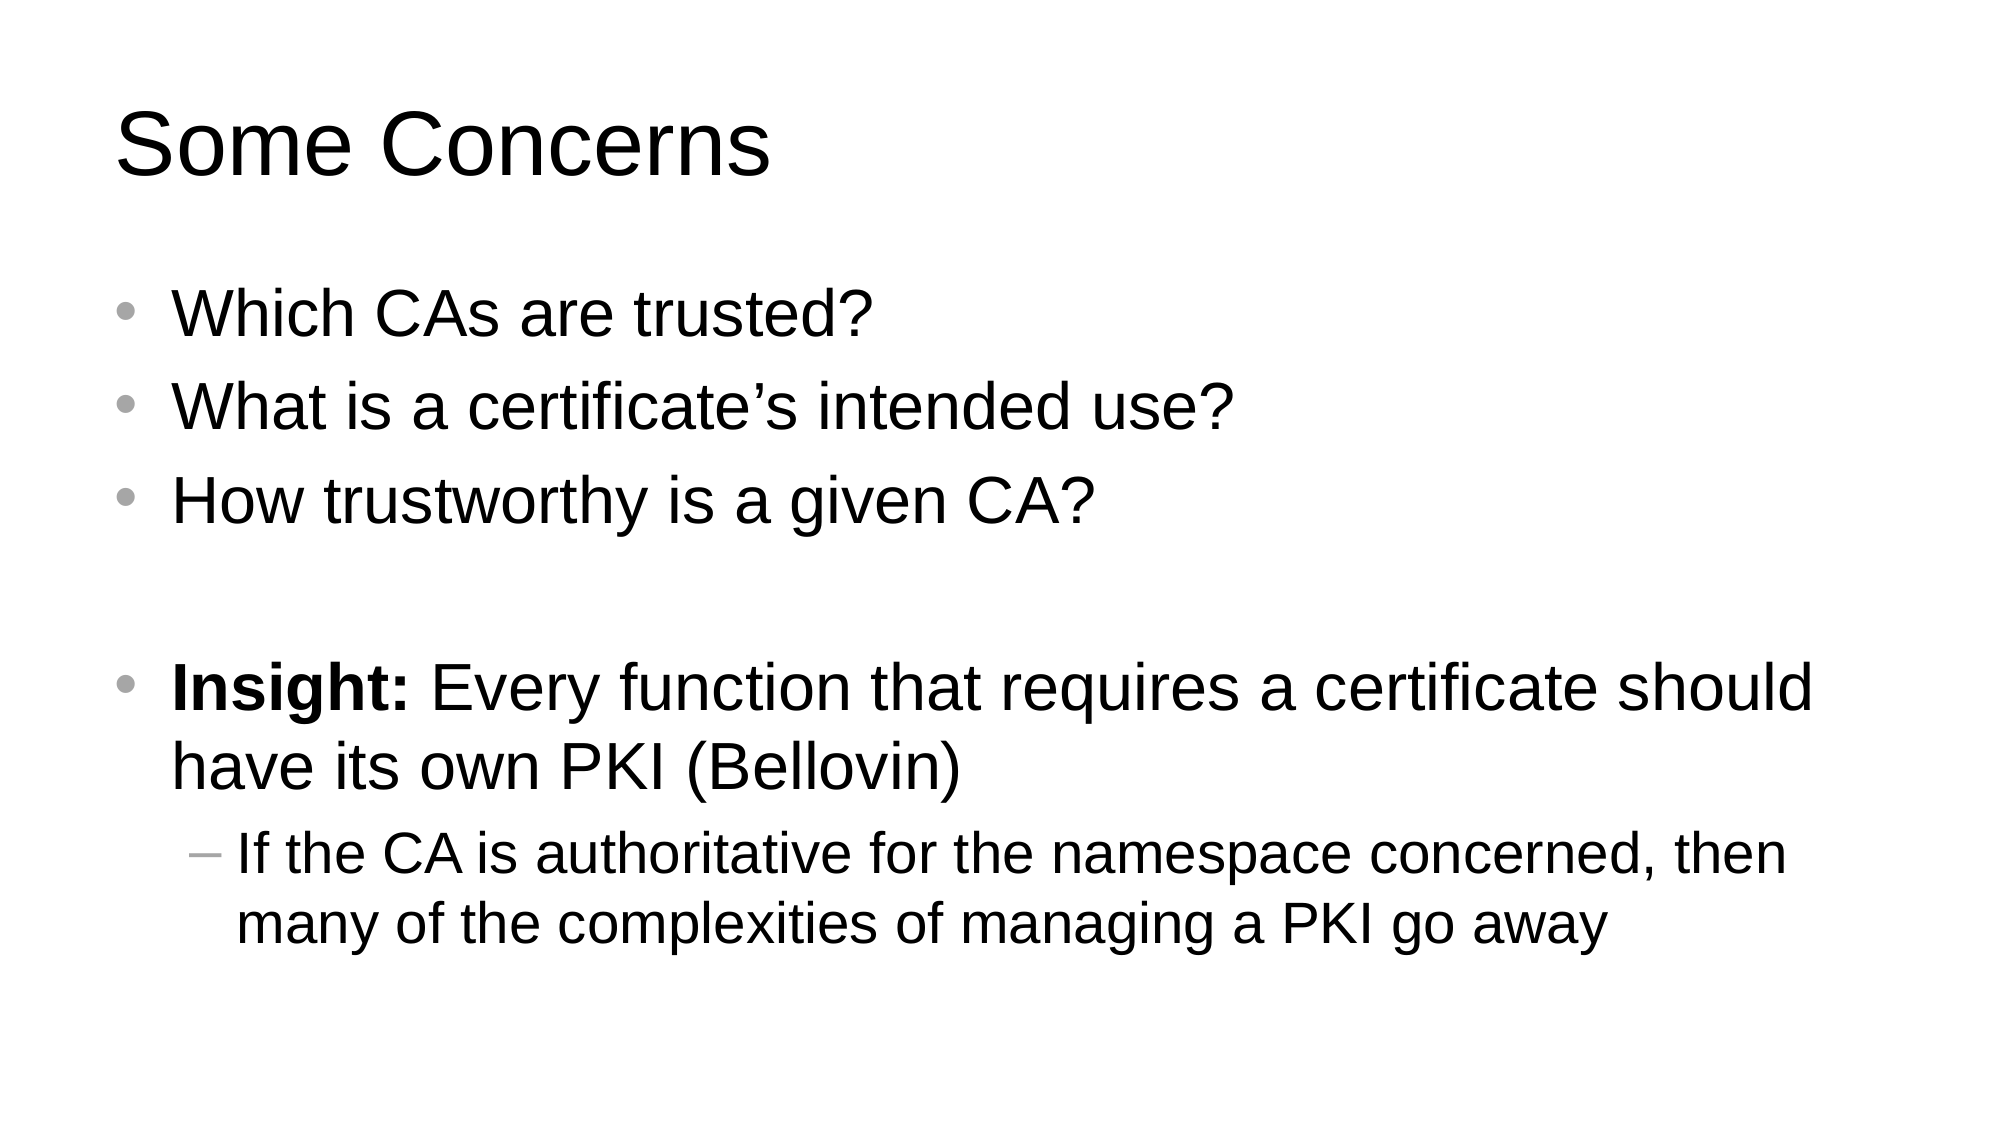

# Some Concerns
Which CAs are trusted?
What is a certificate’s intended use?
How trustworthy is a given CA?

Insight: Every function that requires a certificate should have its own PKI (Bellovin)
If the CA is authoritative for the namespace concerned, then many of the complexities of managing a PKI go away